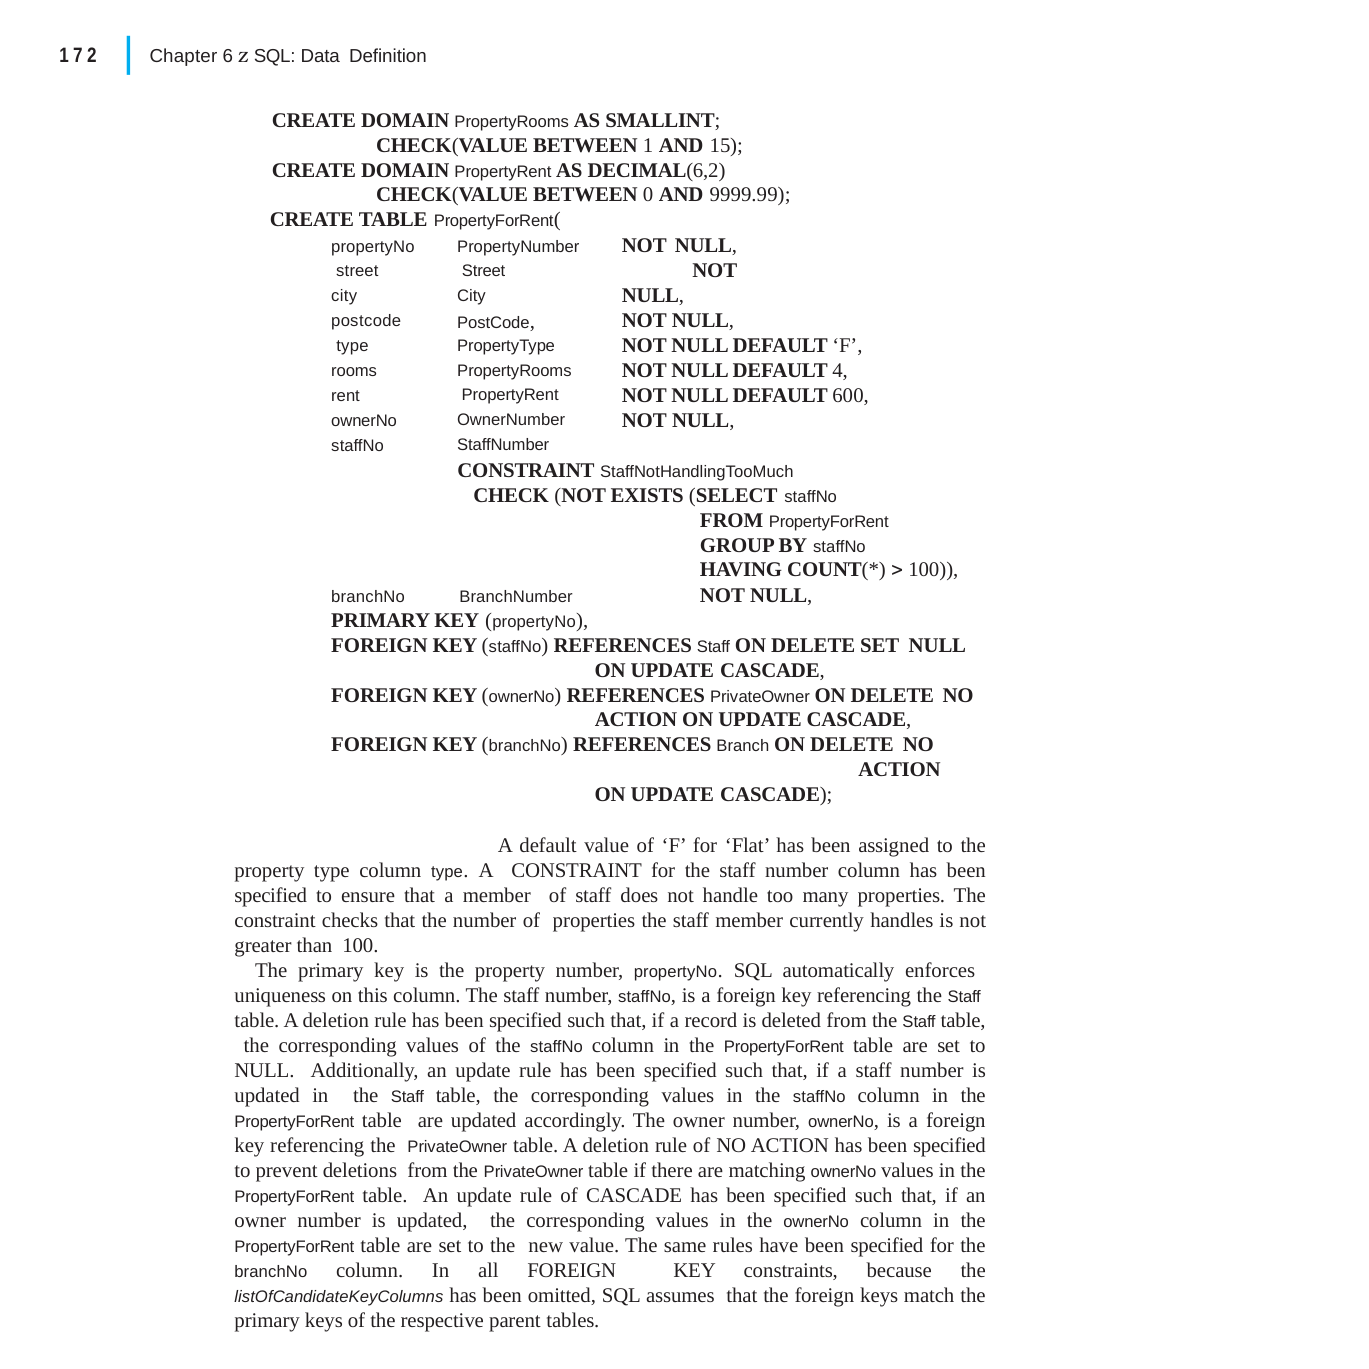

|
172
Chapter 6 z SQL: Data Definition
CREATE DOMAIN PropertyRooms AS SMALLINT;  CHECK(VALUE BETWEEN 1 AND 15);
CREATE DOMAIN PropertyRent AS DECIMAL(6,2)  CHECK(VALUE BETWEEN 0 AND 9999.99);
CREATE TABLE PropertyForRent(
propertyNo  street
city  postcode  type  rooms  rent  ownerNo  staffNo
PropertyNumber  Street
City  PostCode,  PropertyType
PropertyRooms  PropertyRent  OwnerNumber  StaffNumber
NOT NULL,  NOT NULL,  NOT NULL,
NOT NULL DEFAULT ‘F’,  NOT NULL DEFAULT 4,  NOT NULL DEFAULT 600,  NOT NULL,
CONSTRAINT StaffNotHandlingTooMuch
CHECK (NOT EXISTS (SELECT staffNo
FROM PropertyForRent
GROUP BY staffNo
HAVING COUNT(*) > 100)),
NOT NULL,
branchNo	BranchNumber
PRIMARY KEY (propertyNo),
FOREIGN KEY (staffNo) REFERENCES Staff ON DELETE SET NULL
ON UPDATE CASCADE,
FOREIGN KEY (ownerNo) REFERENCES PrivateOwner ON DELETE NO
ACTION ON UPDATE CASCADE,  FOREIGN KEY (branchNo) REFERENCES Branch ON DELETE NO
ACTION ON UPDATE CASCADE);

A default value of ‘F’ for ‘Flat’ has been assigned to the property type column type. A  CONSTRAINT for the staff number column has been specified to ensure that a member  of staff does not handle too many properties. The constraint checks that the number of  properties the staff member currently handles is not greater than 100.
The primary key is the property number, propertyNo. SQL automatically enforces  uniqueness on this column. The staff number, staffNo, is a foreign key referencing the Staff  table. A deletion rule has been specified such that, if a record is deleted from the Staff table,  the corresponding values of the staffNo column in the PropertyForRent table are set to NULL.  Additionally, an update rule has been specified such that, if a staff number is updated in  the Staff table, the corresponding values in the staffNo column in the PropertyForRent table  are updated accordingly. The owner number, ownerNo, is a foreign key referencing the  PrivateOwner table. A deletion rule of NO ACTION has been specified to prevent deletions  from the PrivateOwner table if there are matching ownerNo values in the PropertyForRent table.  An update rule of CASCADE has been specified such that, if an owner number is updated,  the corresponding values in the ownerNo column in the PropertyForRent table are set to the  new value. The same rules have been specified for the branchNo column. In all FOREIGN  KEY constraints, because the listOfCandidateKeyColumns has been omitted, SQL assumes  that the foreign keys match the primary keys of the respective parent tables.